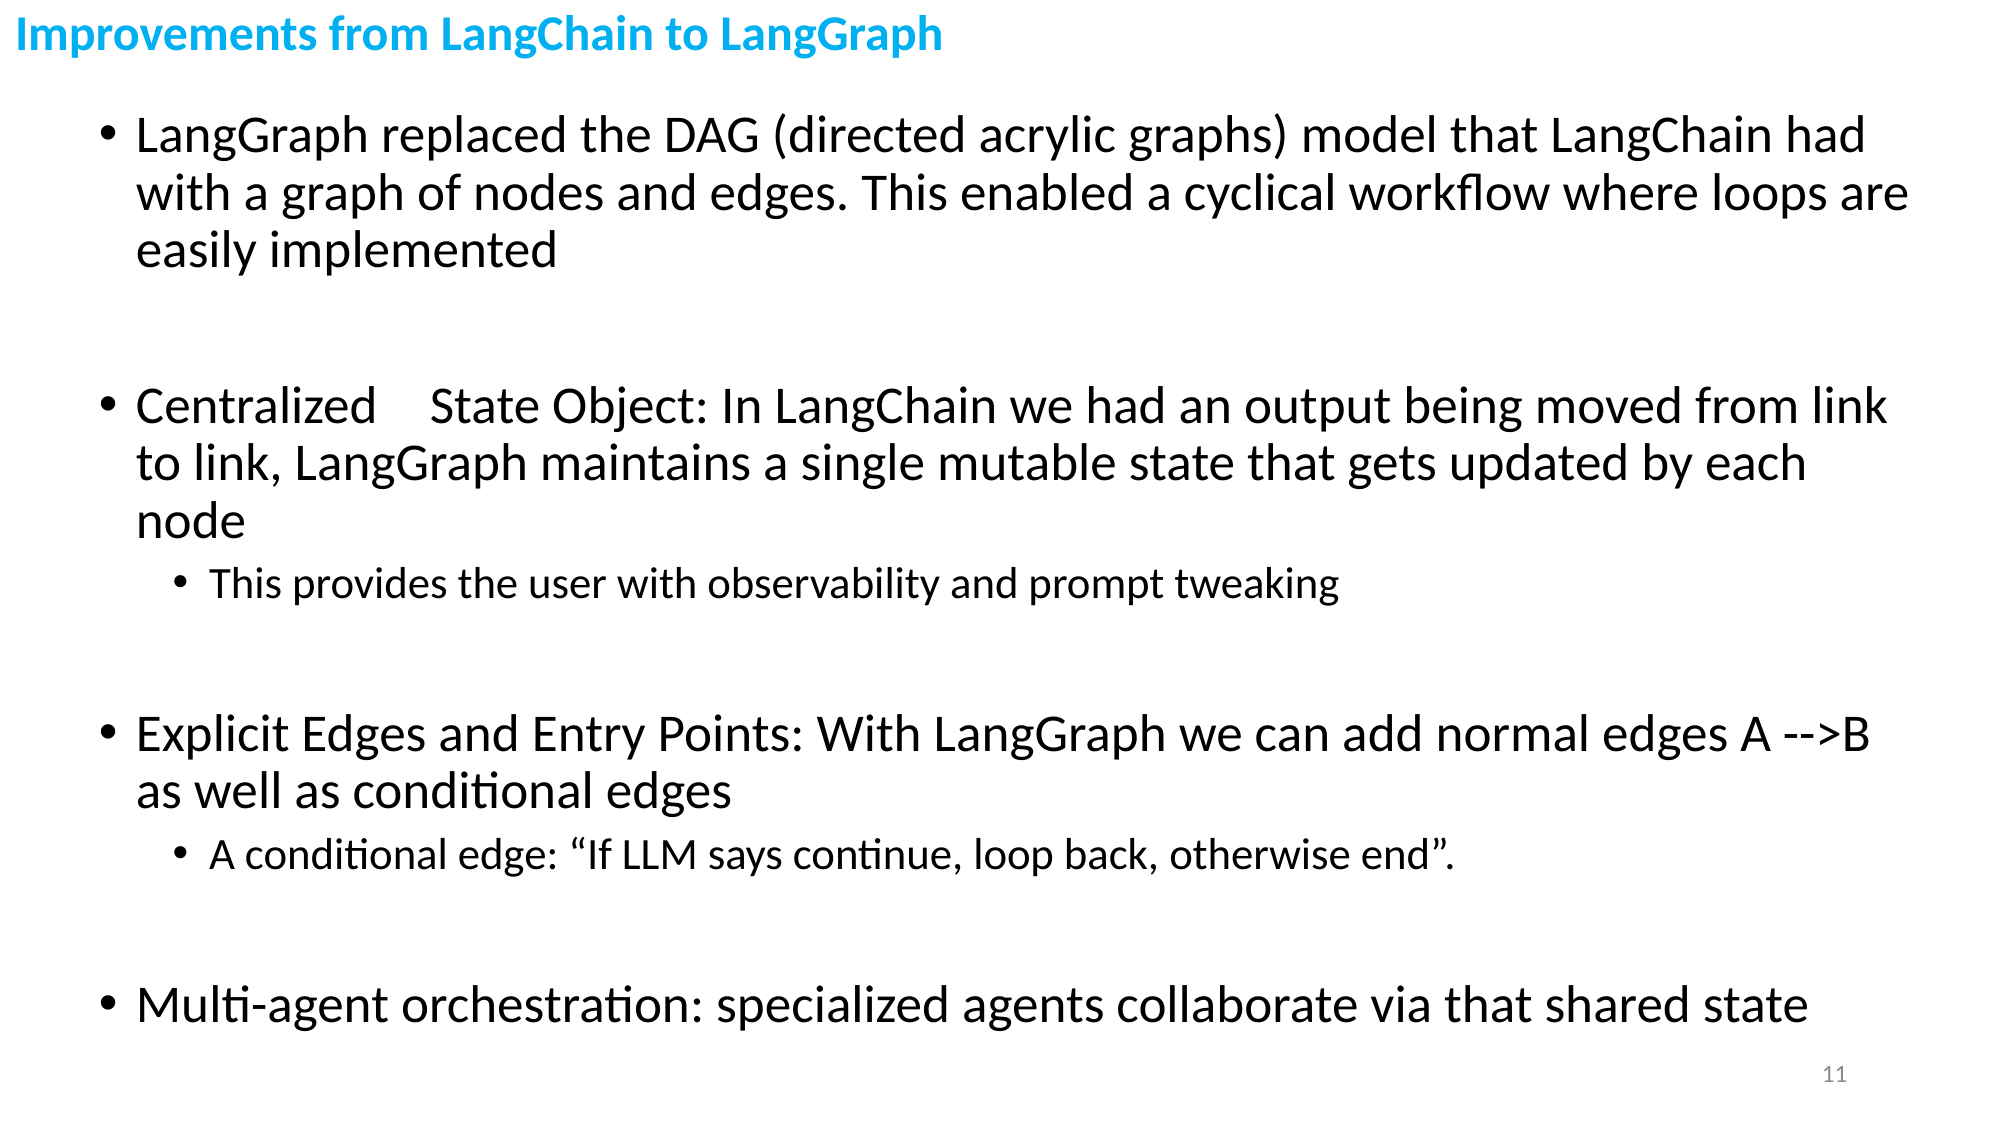

# Improvements from LangChain to LangGraph
LangGraph replaced the DAG (directed acrylic graphs) model that LangChain had with a graph of nodes and edges. This enabled a cyclical workflow where loops are easily implemented

Centralized 	State Object: In LangChain we had an output being moved from link to link, LangGraph maintains a single mutable state that gets updated by each node
This provides the user with observability and prompt tweaking

Explicit Edges and Entry Points: With LangGraph we can add normal edges A -->B as well as conditional edges
A conditional edge: “If LLM says continue, loop back, otherwise end”.

Multi-agent orchestration: specialized agents collaborate via that shared state

11